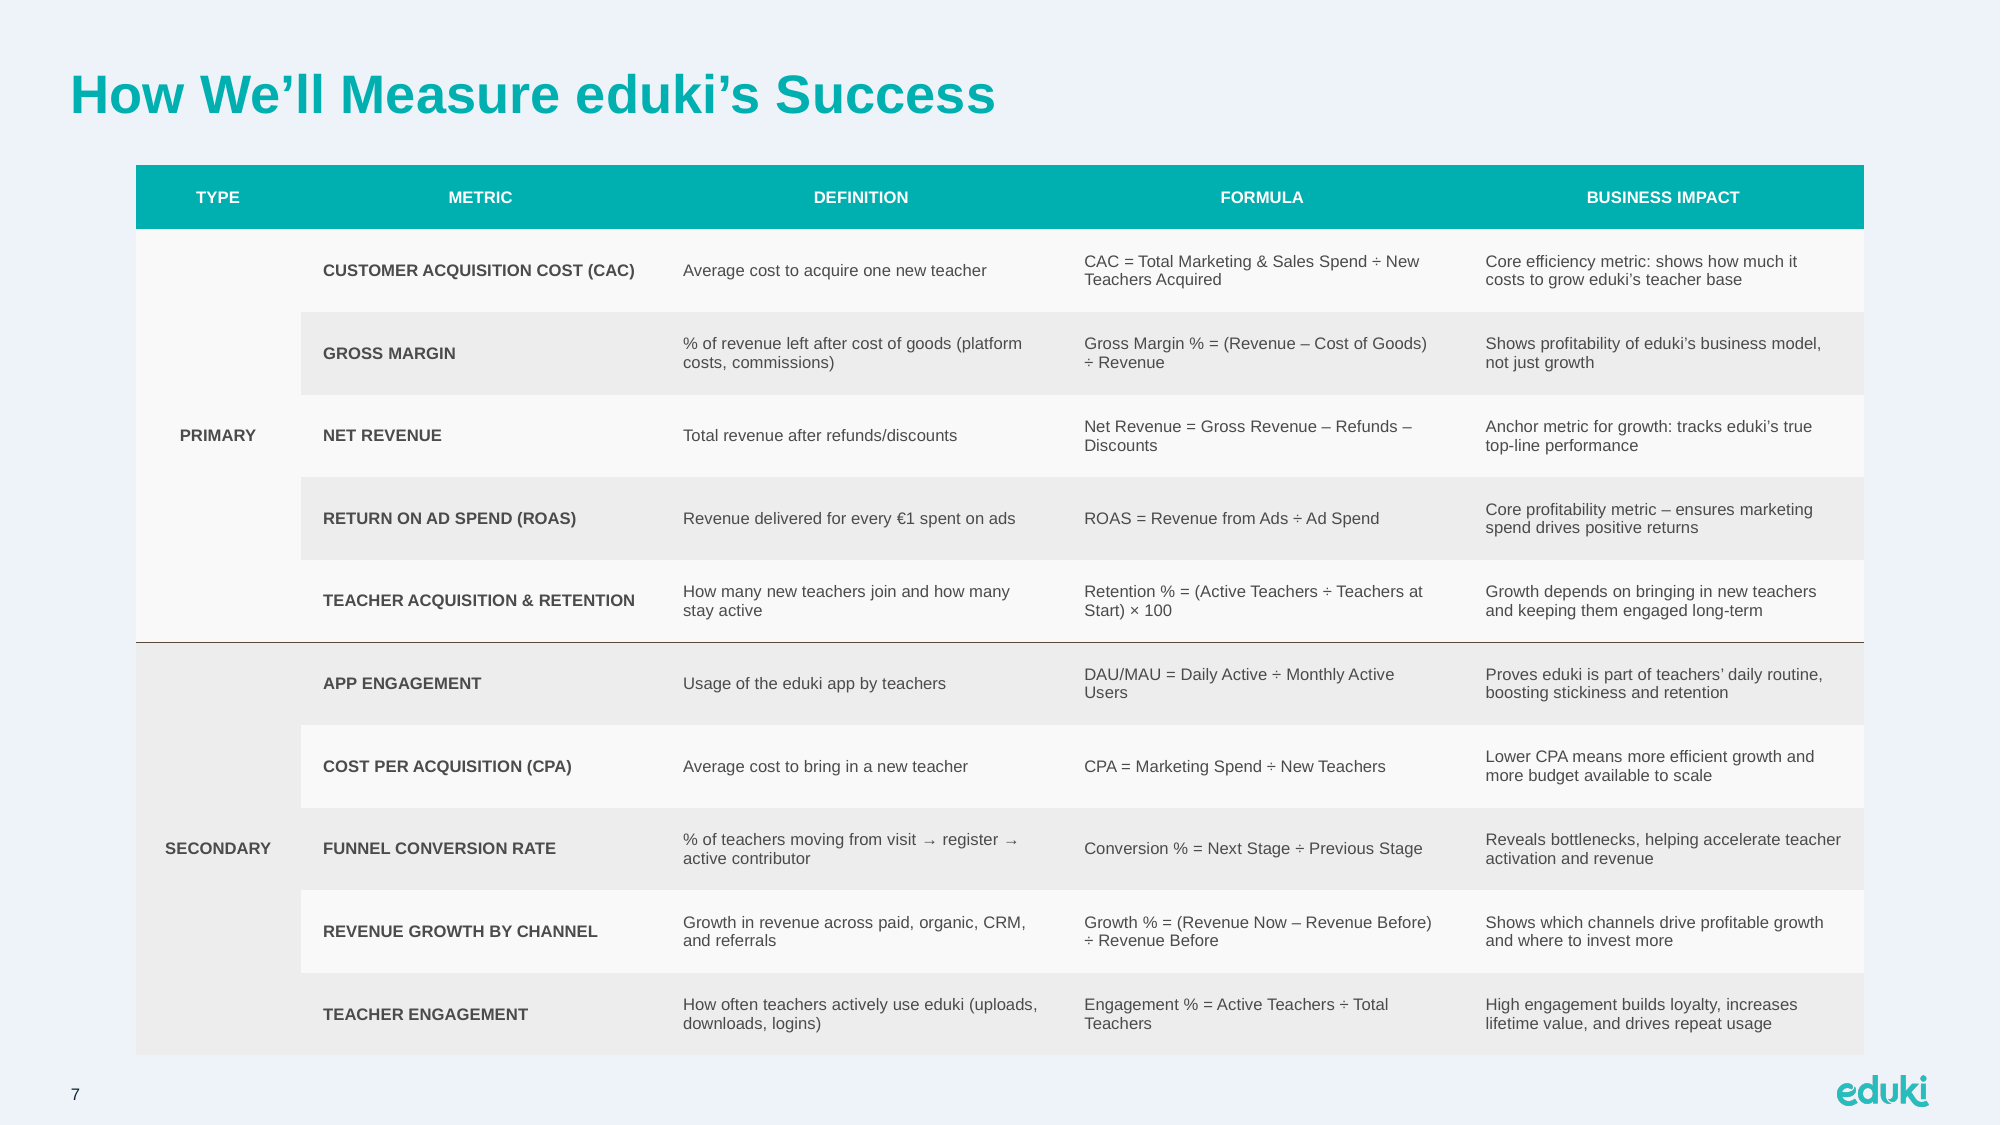

# How We’ll Measure eduki’s Success
| Type | Metric | Definition | Formula | Business Impact |
| --- | --- | --- | --- | --- |
| Primary | Customer Acquisition Cost (CAC) | Average cost to acquire one new teacher | CAC = Total Marketing & Sales Spend ÷ New Teachers Acquired | Core efficiency metric: shows how much it costs to grow eduki’s teacher base |
|  | Gross Margin | % of revenue left after cost of goods (platform costs, commissions) | Gross Margin % = (Revenue – Cost of Goods) ÷ Revenue | Shows profitability of eduki’s business model, not just growth |
|  | Net Revenue | Total revenue after refunds/discounts | Net Revenue = Gross Revenue – Refunds – Discounts | Anchor metric for growth: tracks eduki’s true top-line performance |
|  | Return on Ad Spend (ROAS) | Revenue delivered for every €1 spent on ads | ROAS = Revenue from Ads ÷ Ad Spend | Core profitability metric – ensures marketing spend drives positive returns |
|  | Teacher Acquisition & Retention | How many new teachers join and how many stay active | Retention % = (Active Teachers ÷ Teachers at Start) × 100 | Growth depends on bringing in new teachers and keeping them engaged long-term |
| Secondary | App Engagement | Usage of the eduki app by teachers | DAU/MAU = Daily Active ÷ Monthly Active Users | Proves eduki is part of teachers’ daily routine, boosting stickiness and retention |
|  | Cost per Acquisition (CPA) | Average cost to bring in a new teacher | CPA = Marketing Spend ÷ New Teachers | Lower CPA means more efficient growth and more budget available to scale |
|  | Funnel Conversion Rate | % of teachers moving from visit → register → active contributor | Conversion % = Next Stage ÷ Previous Stage | Reveals bottlenecks, helping accelerate teacher activation and revenue |
|  | Revenue Growth by Channel | Growth in revenue across paid, organic, CRM, and referrals | Growth % = (Revenue Now – Revenue Before) ÷ Revenue Before | Shows which channels drive profitable growth and where to invest more |
|  | Teacher Engagement | How often teachers actively use eduki (uploads, downloads, logins) | Engagement % = Active Teachers ÷ Total Teachers | High engagement builds loyalty, increases lifetime value, and drives repeat usage |
7